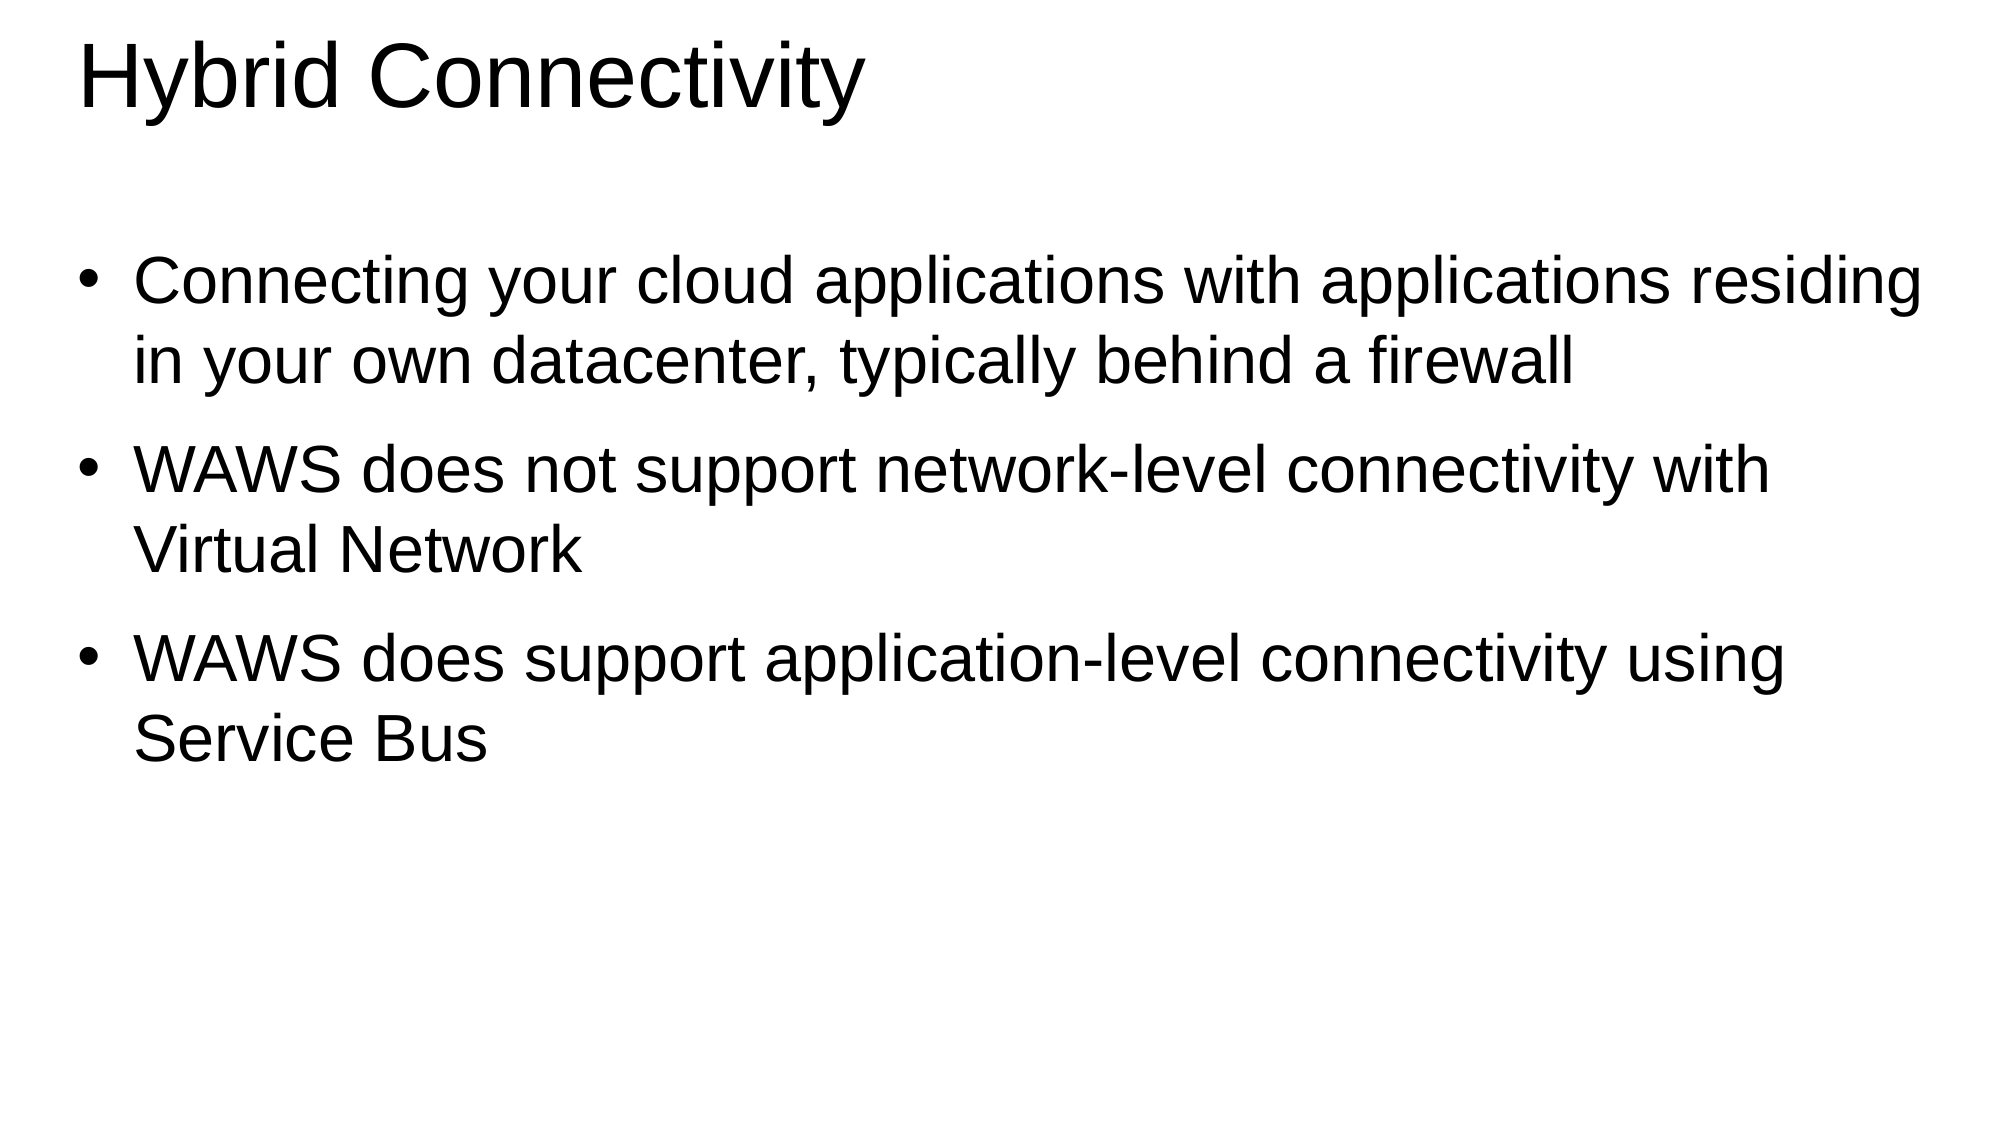

# Hybrid Connectivity
Connecting your cloud applications with applications residing in your own datacenter, typically behind a firewall
WAWS does not support network-level connectivity with Virtual Network
WAWS does support application-level connectivity using Service Bus